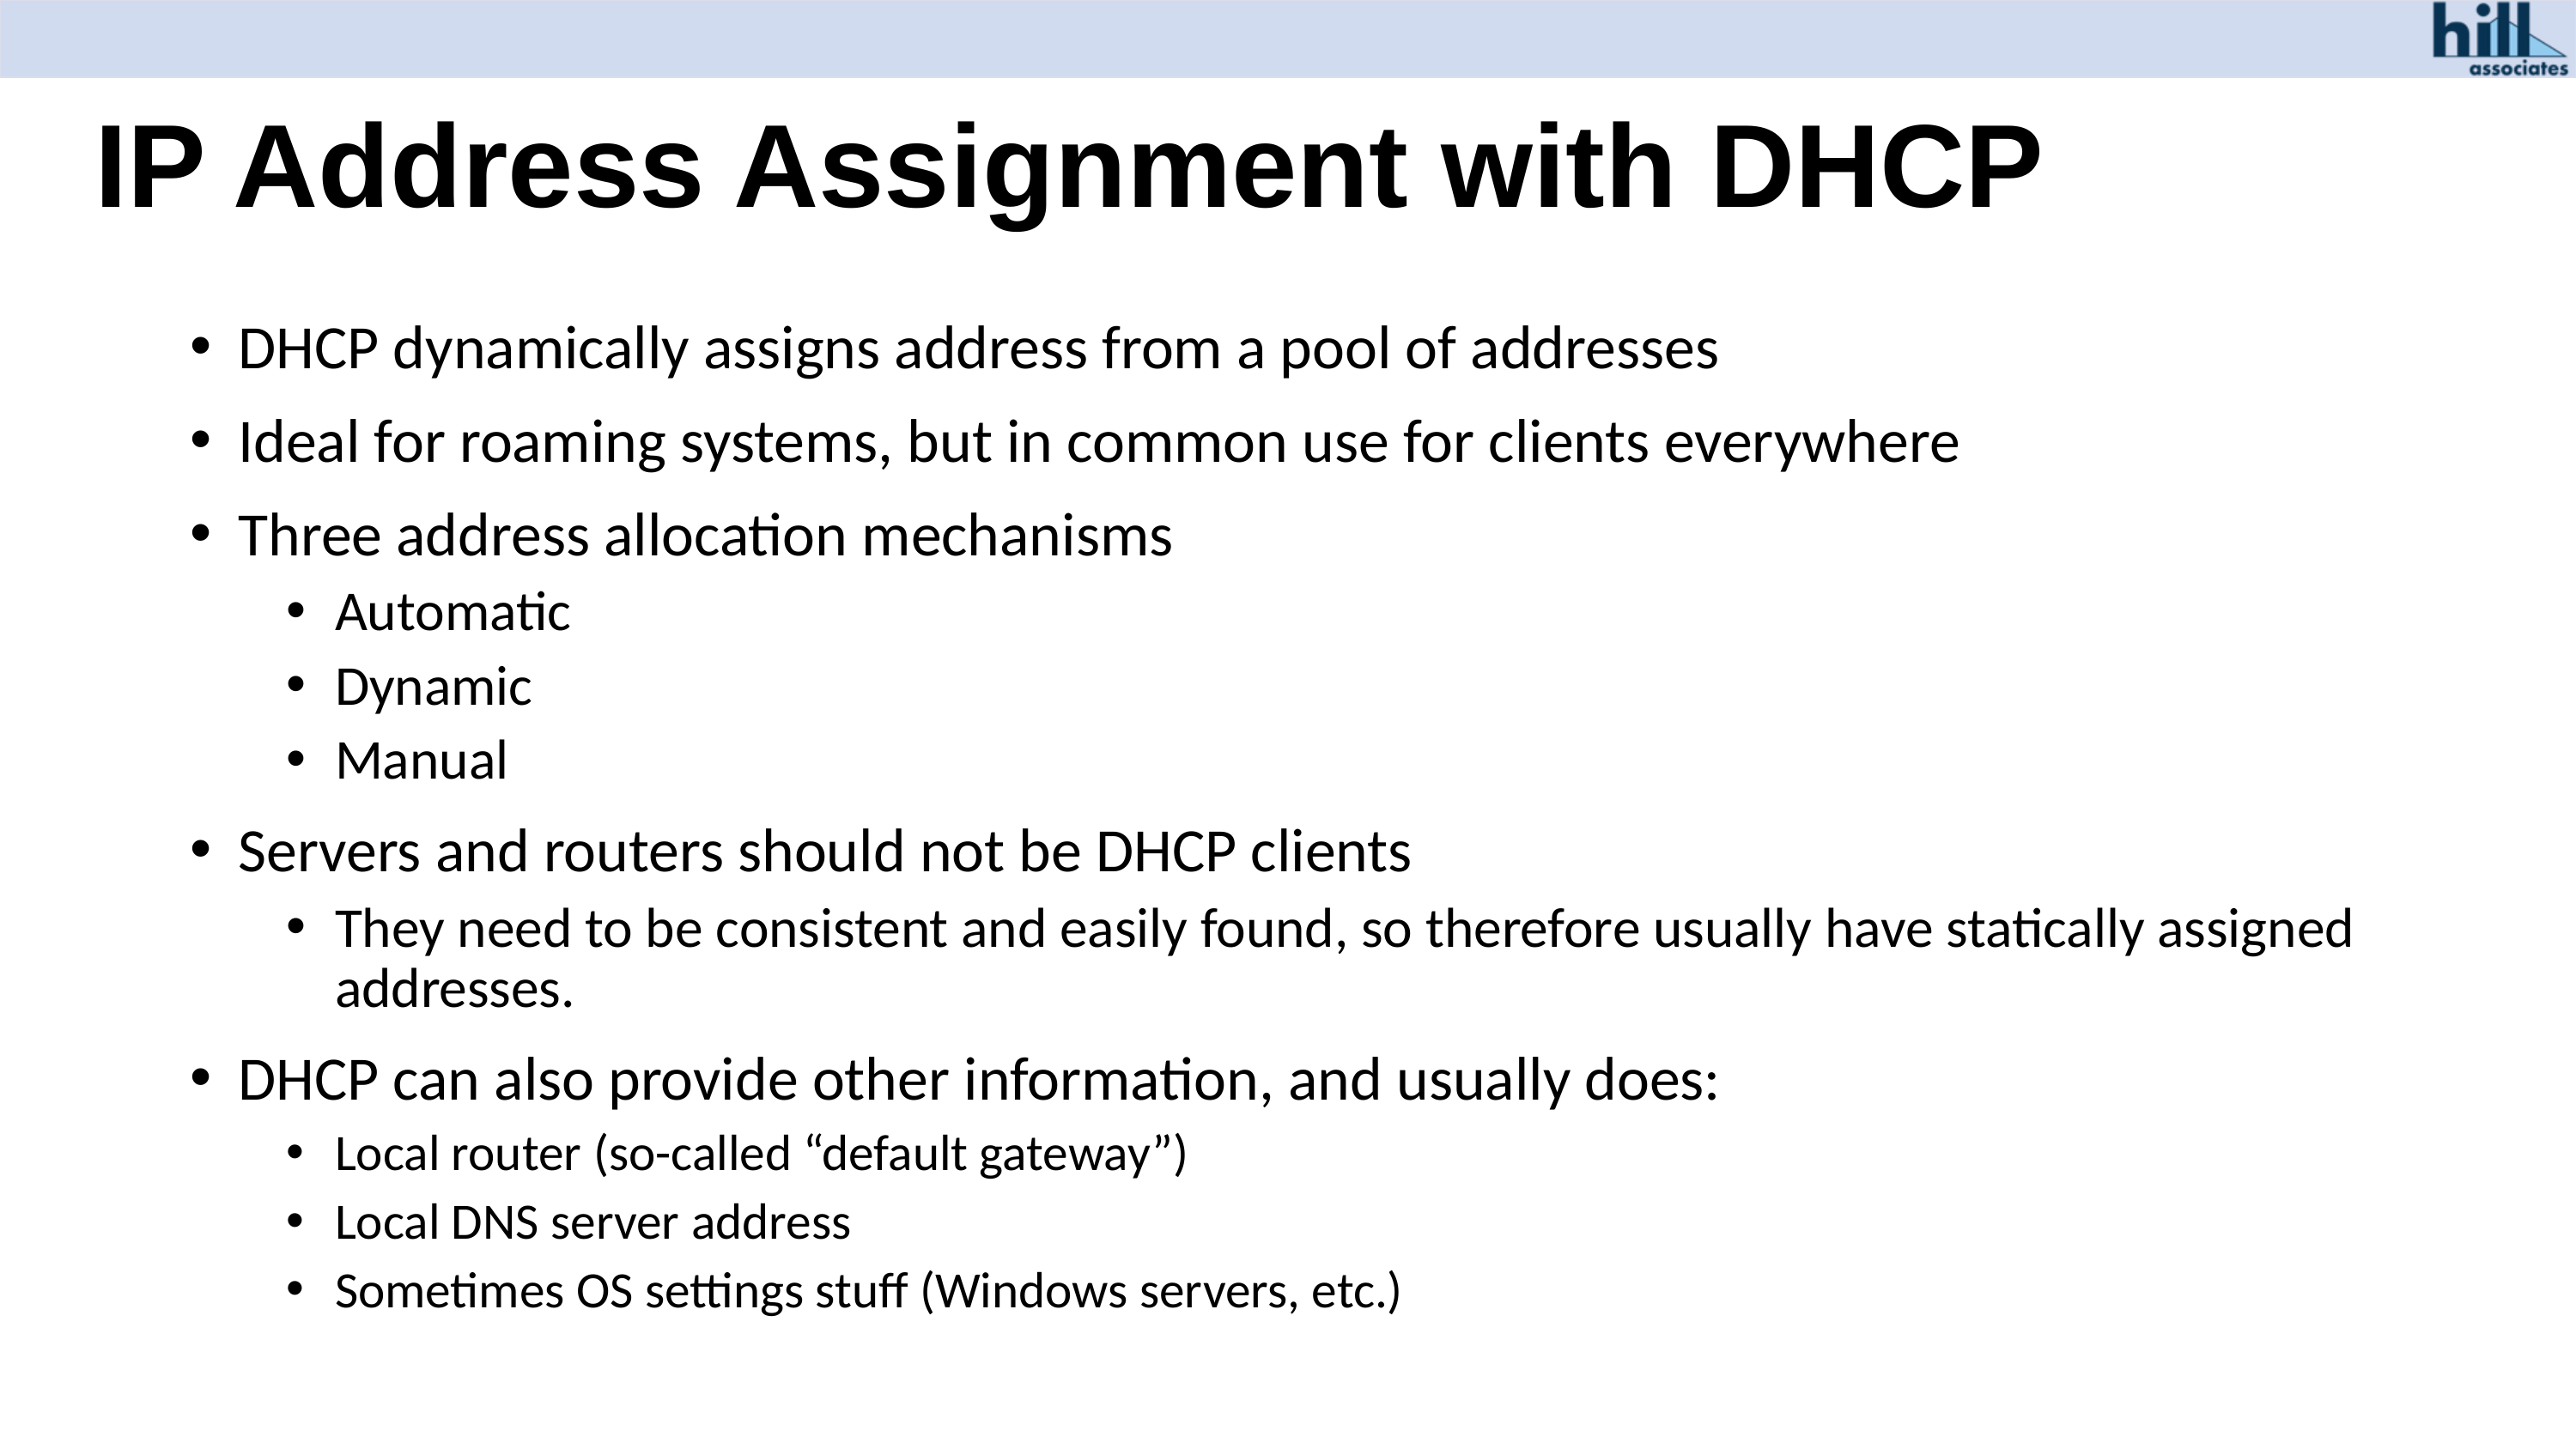

# IP Address Assignment with DHCP
DHCP dynamically assigns address from a pool of addresses
Ideal for roaming systems, but in common use for clients everywhere
Three address allocation mechanisms
Automatic
Dynamic
Manual
Servers and routers should not be DHCP clients
They need to be consistent and easily found, so therefore usually have statically assigned addresses.
DHCP can also provide other information, and usually does:
Local router (so-called “default gateway”)
Local DNS server address
Sometimes OS settings stuff (Windows servers, etc.)